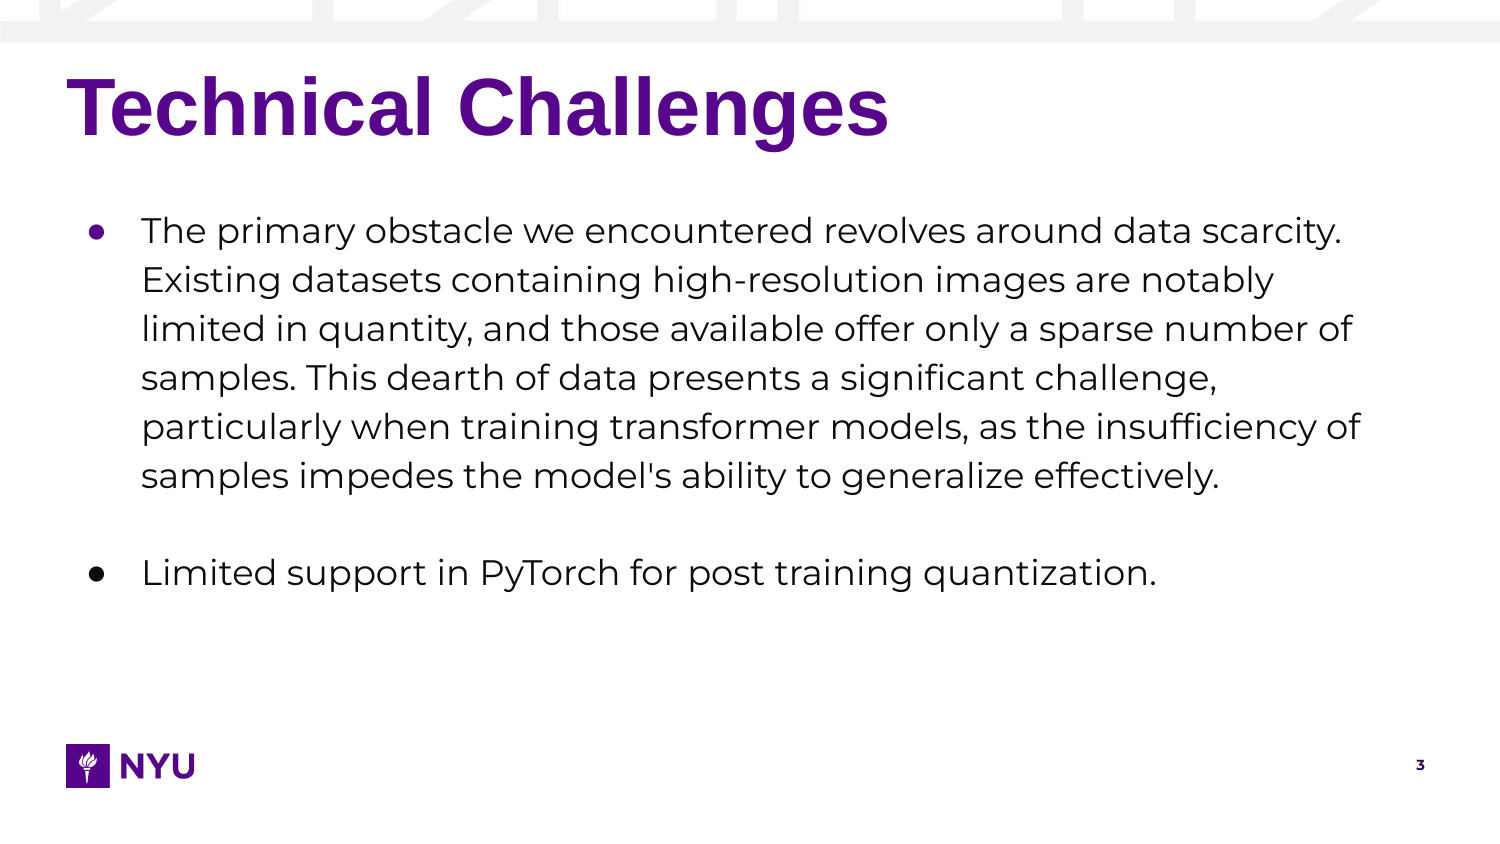

# Technical Challenges
The primary obstacle we encountered revolves around data scarcity. Existing datasets containing high-resolution images are notably limited in quantity, and those available offer only a sparse number of samples. This dearth of data presents a significant challenge, particularly when training transformer models, as the insufficiency of samples impedes the model's ability to generalize effectively.

Limited support in PyTorch for post training quantization.